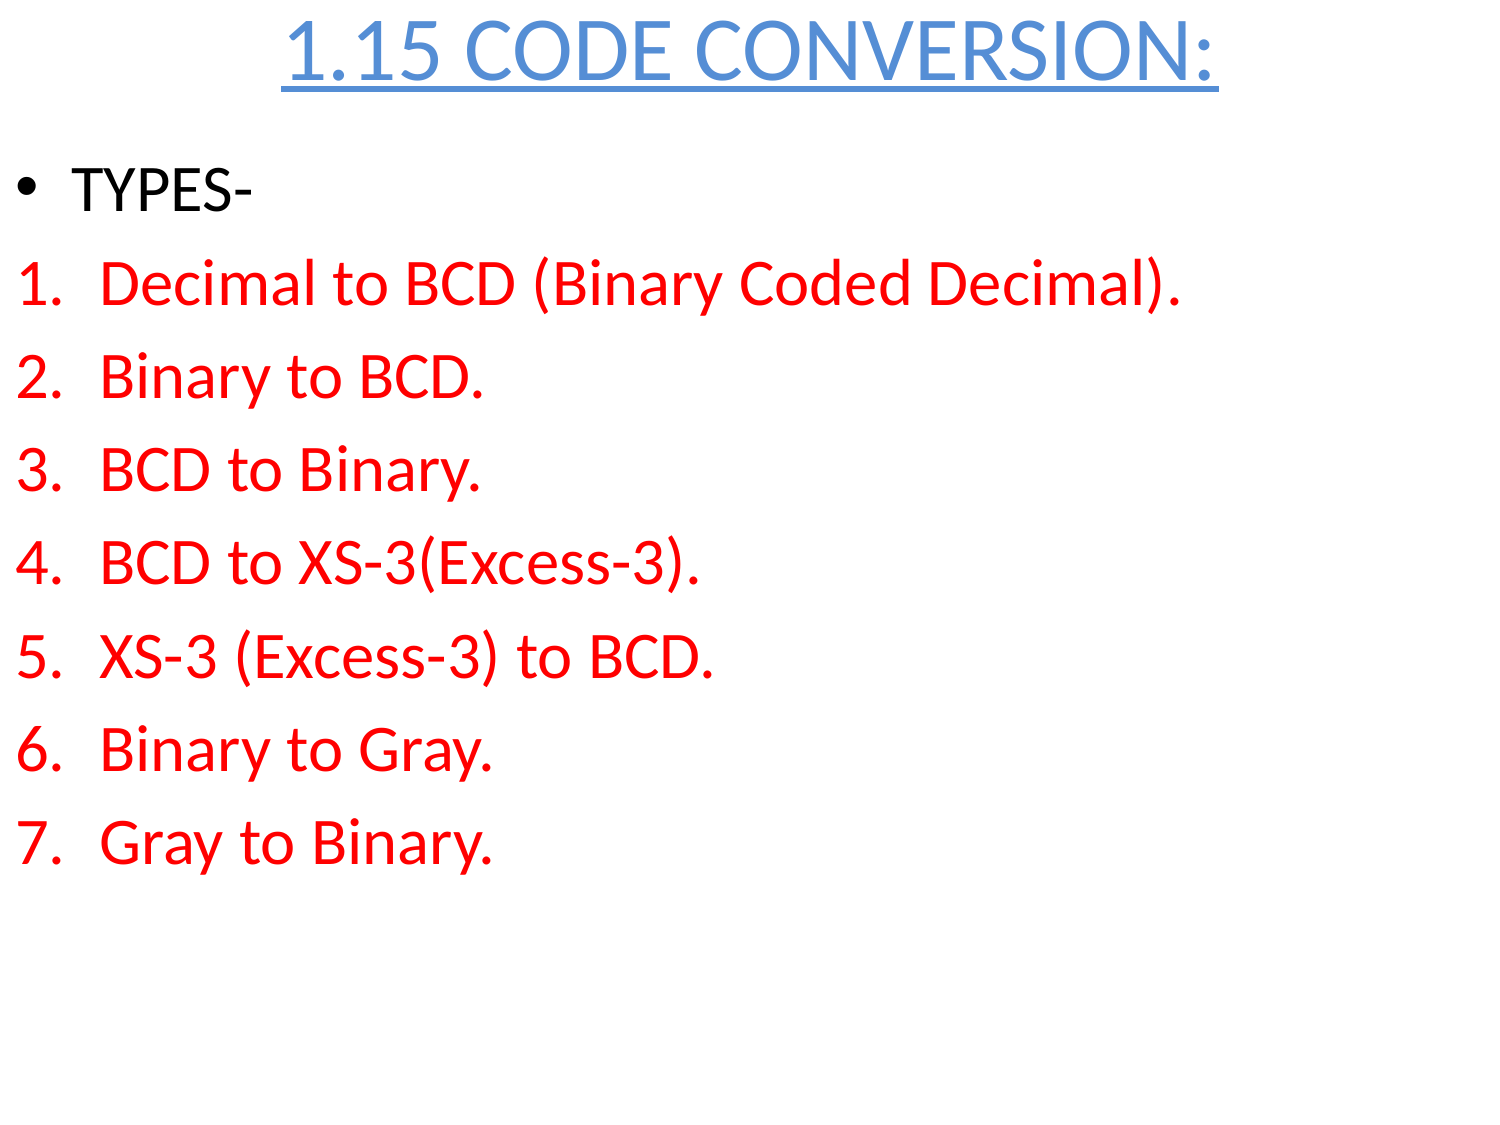

# 1.15 CODE CONVERSION:
TYPES-
Decimal to BCD (Binary Coded Decimal).
Binary to BCD.
BCD to Binary.
BCD to XS-3(Excess-3).
XS-3 (Excess-3) to BCD.
Binary to Gray.
Gray to Binary.